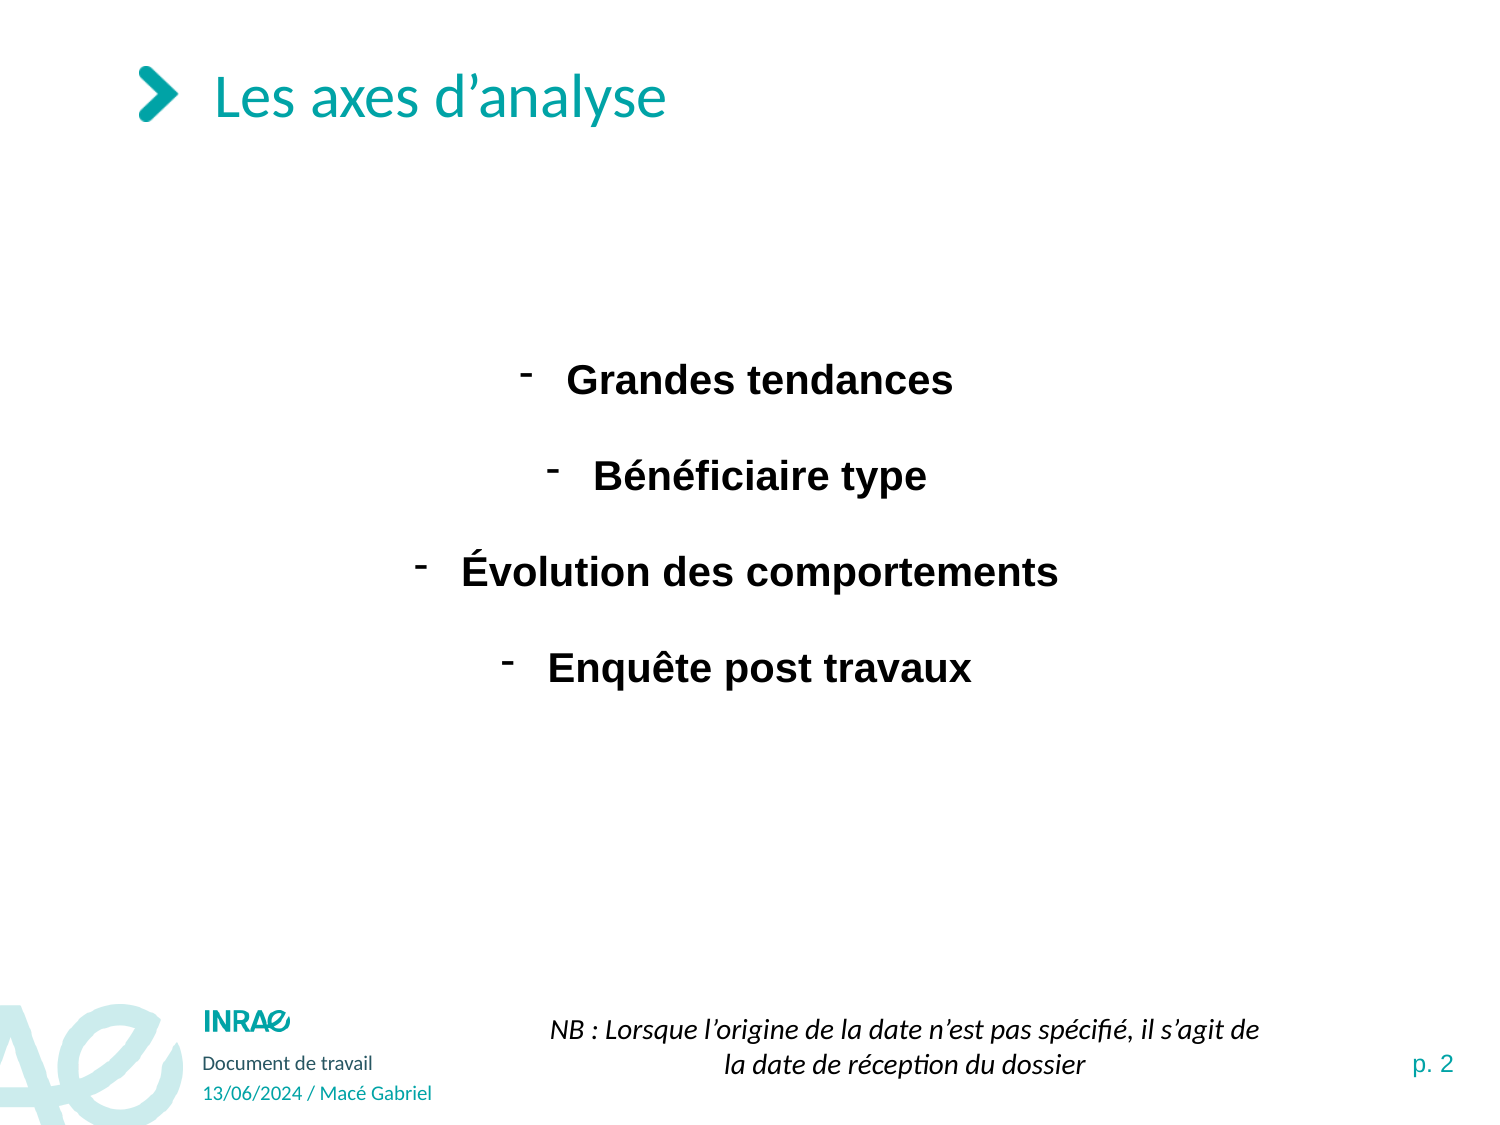

# Les axes d’analyse

Grandes tendances
Bénéficiaire type
Évolution des comportements
Enquête post travaux
NB : Lorsque l’origine de la date n’est pas spécifié, il s’agit de la date de réception du dossier